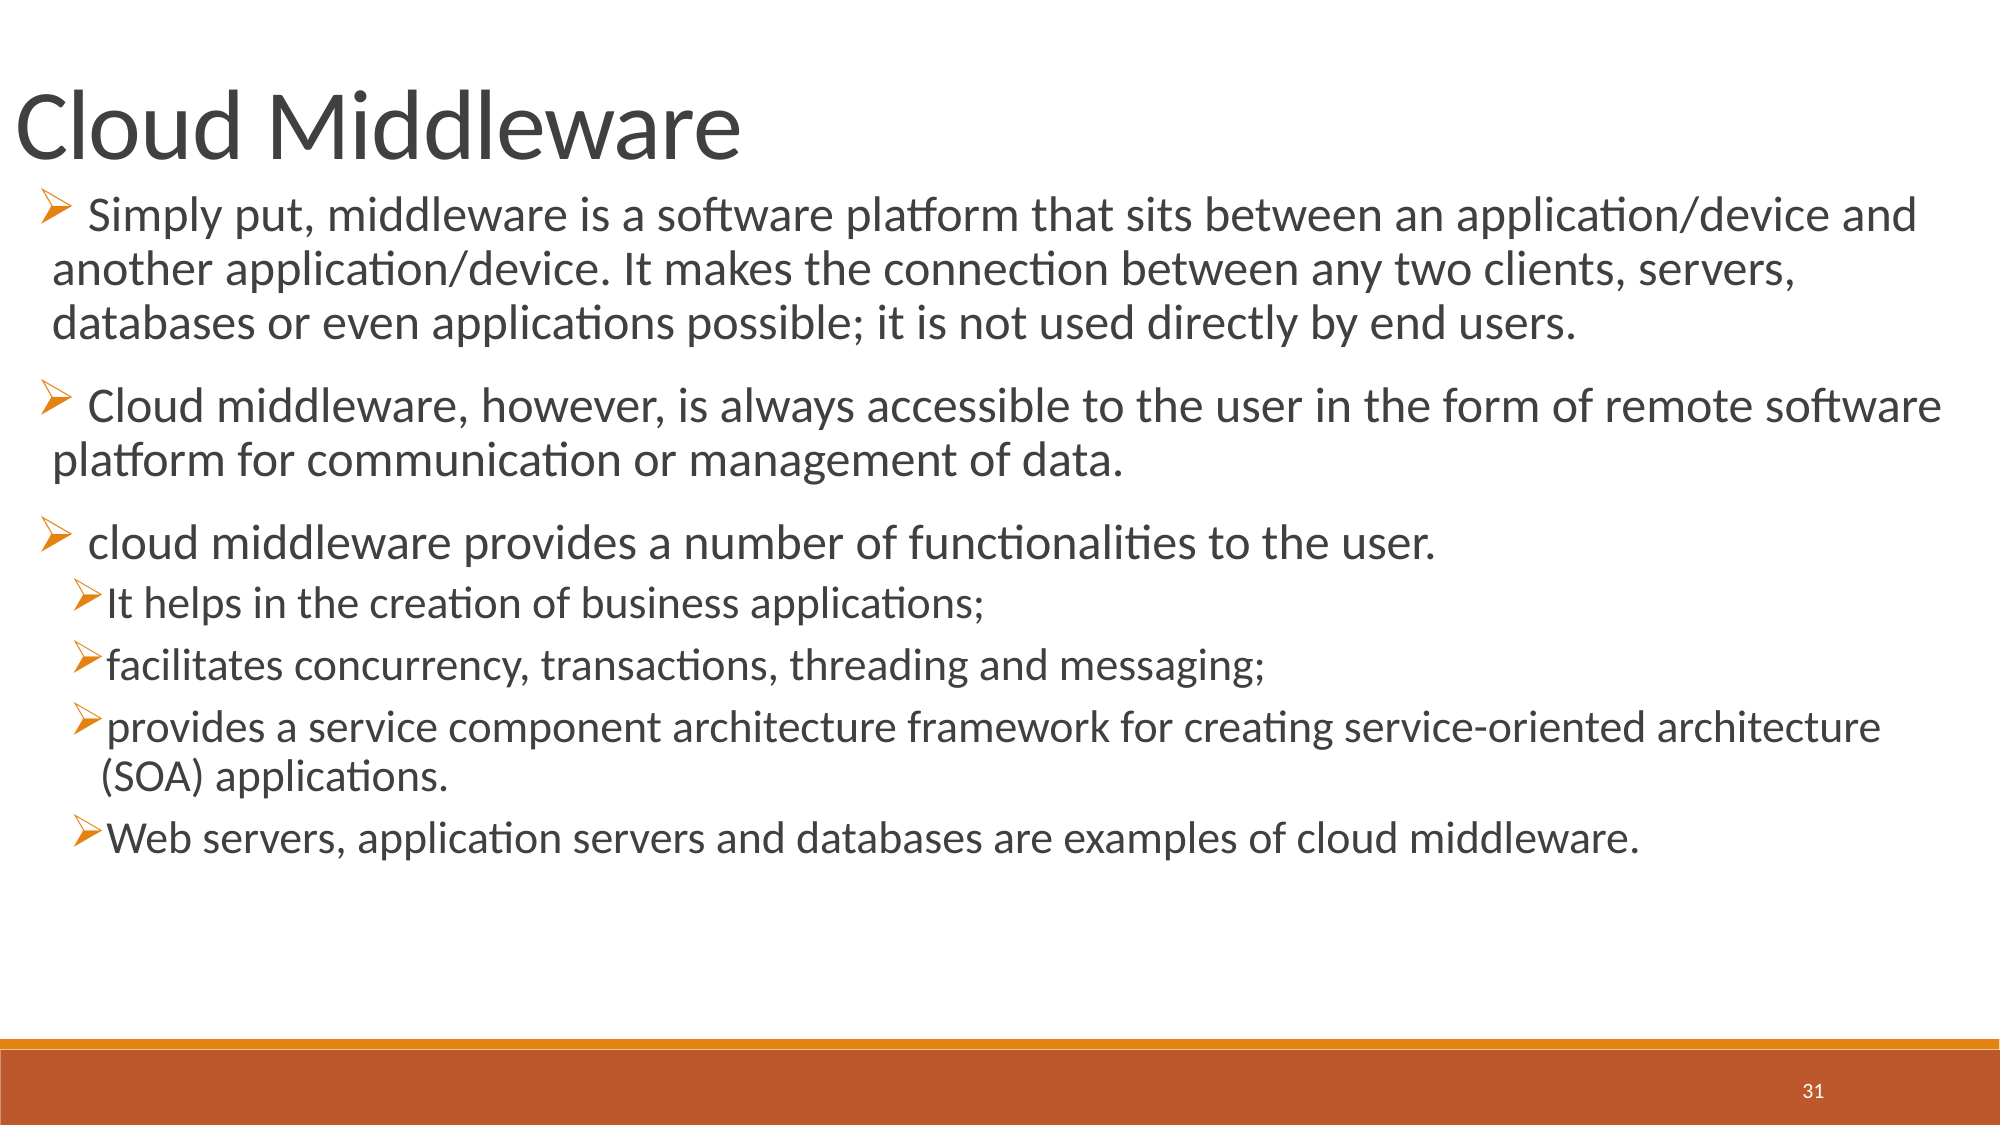

Cloud Middleware
 Simply put, middleware is a software platform that sits between an application/device and another application/device. It makes the connection between any two clients, servers, databases or even applications possible; it is not used directly by end users.
 Cloud middleware, however, is always accessible to the user in the form of remote software platform for communication or management of data.
 cloud middleware provides a number of functionalities to the user.
It helps in the creation of business applications;
facilitates concurrency, transactions, threading and messaging;
provides a service component architecture framework for creating service-oriented architecture (SOA) applications.
Web servers, application servers and databases are examples of cloud middleware.
31